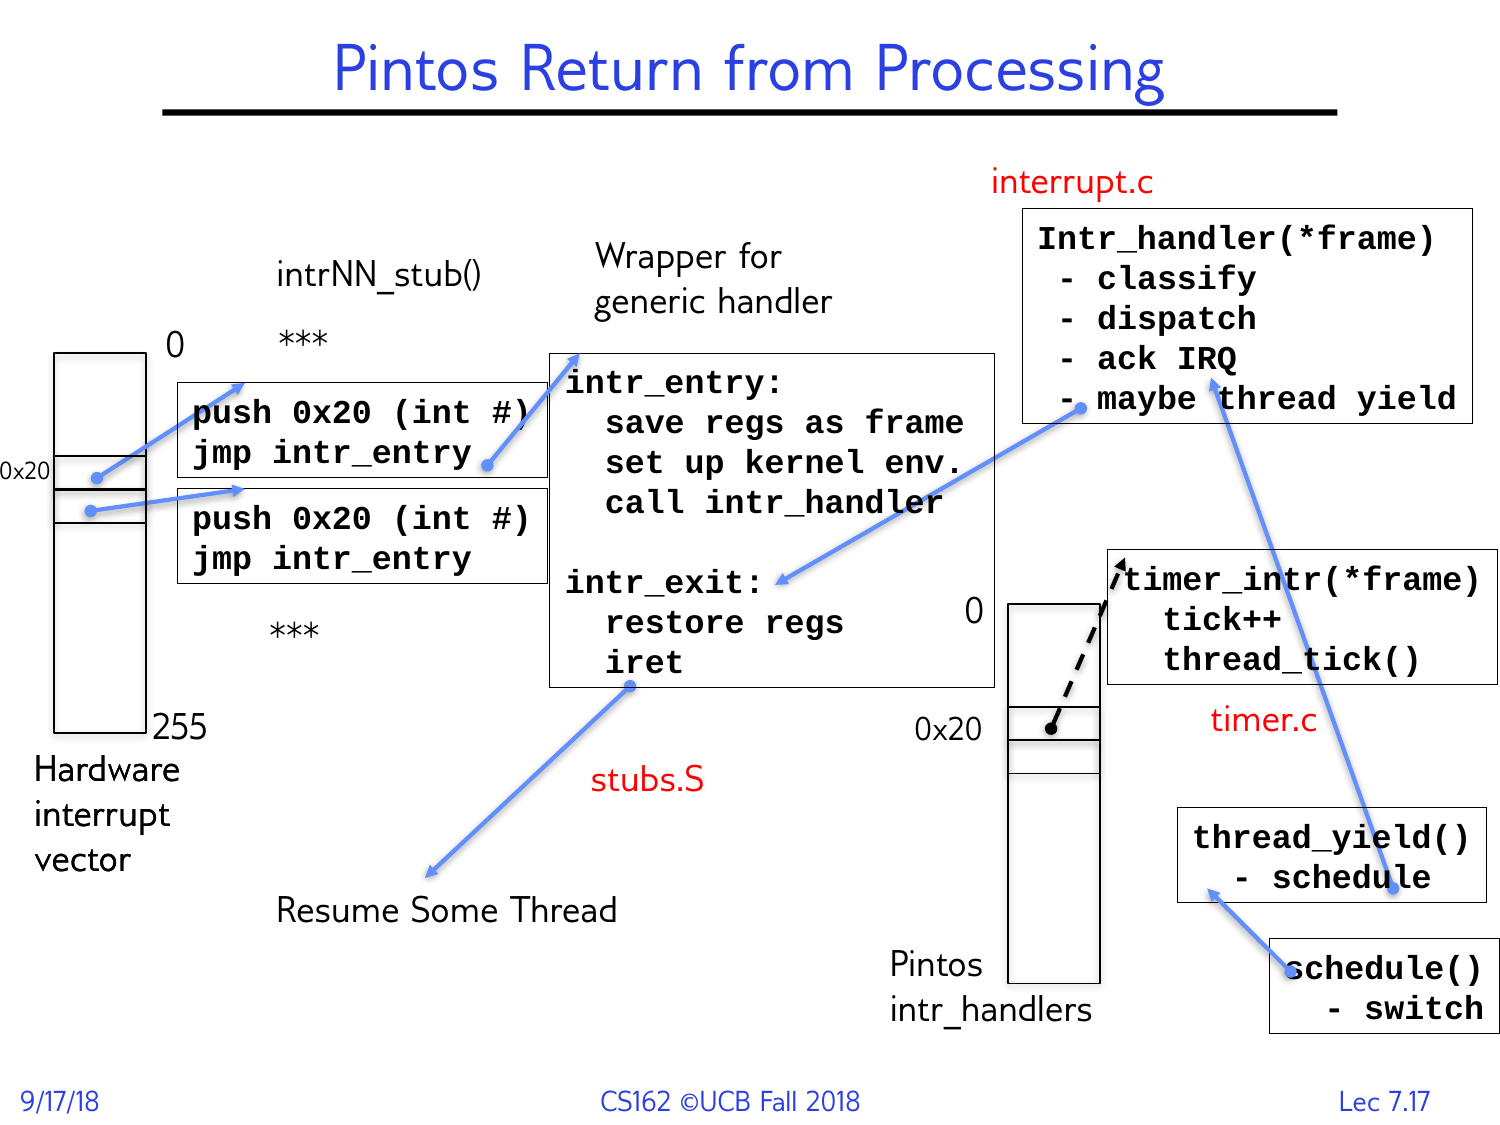

# Pintos Return from Processing
interrupt.c
Intr_handler(*frame)
 - classify
 - dispatch
 - ack IRQ
 - maybe thread yield
Wrapper for generic handler
intrNN_stub()
***
0

intr_entry:
  save regs as frame
  set up kernel env.
  call intr_handler

intr_exit:
  restore regs
  iret
push 0x20 (int #)
jmp intr_entry
0x20

push 0x20 (int #)
jmp intr_entry
timer_intr(*frame)
  tick++
  thread_tick()
0

0x20

Pintos intr_handlers
***
timer.c
255
Hardware interrupt vector
Hardware interrupt vector
stubs.S
thread_yield()
  - schedule
Resume Some Thread
schedule()
  - switch